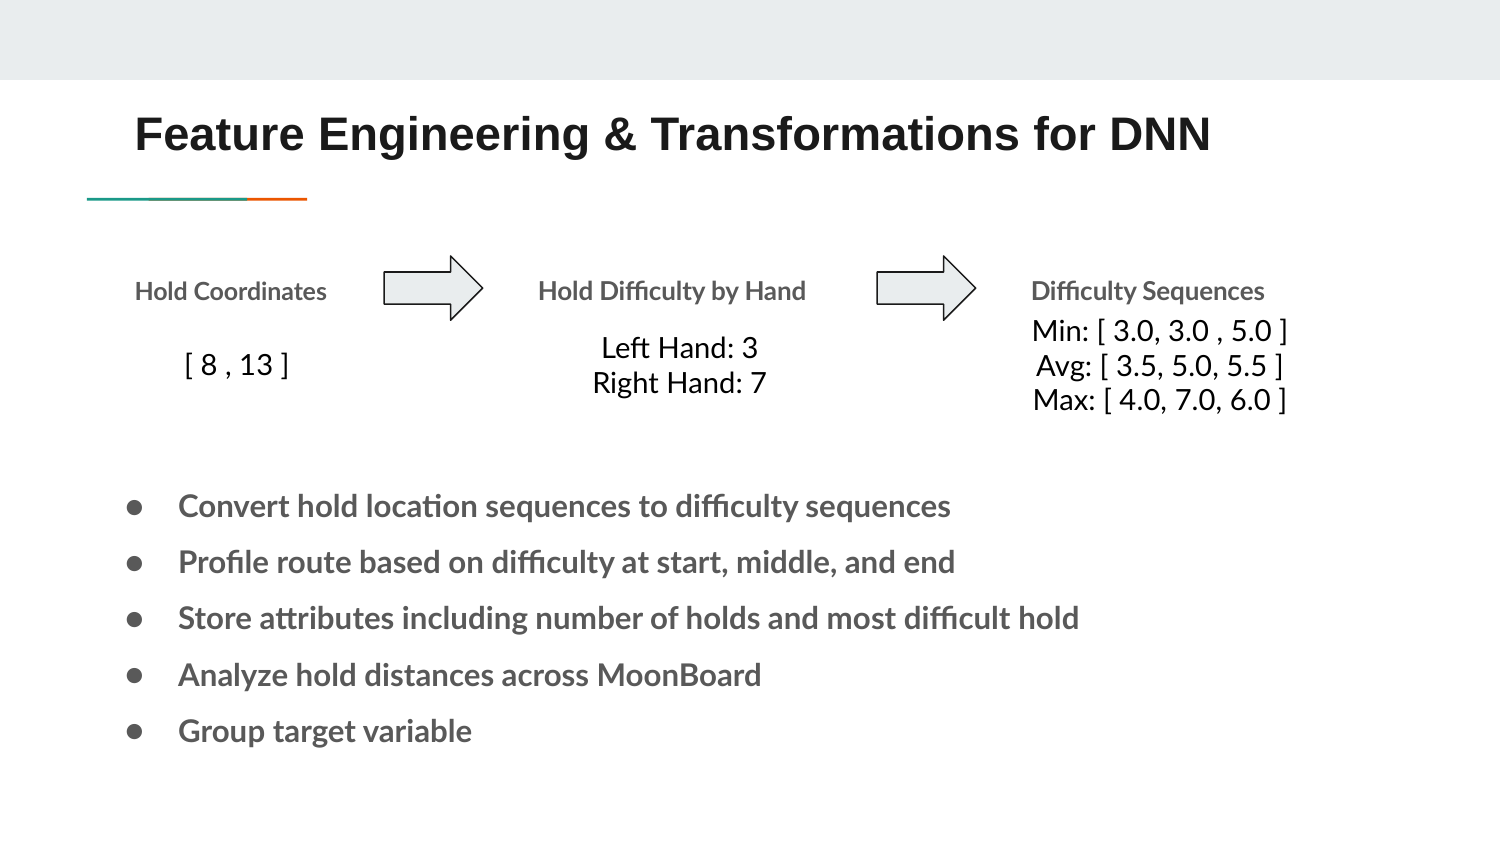

# Feature Engineering & Transformations for DNN
Hold Difficulty by Hand
Difficulty Sequences
Hold Coordinates

Min: [ 3.0, 3.0 , 5.0 ]
Avg: [ 3.5, 5.0, 5.5 ]
Max: [ 4.0, 7.0, 6.0 ]
Left Hand: 3
Right Hand: 7
[ 8 , 13 ]
Convert hold location sequences to difficulty sequences
Profile route based on difficulty at start, middle, and end
Store attributes including number of holds and most difficult hold
Analyze hold distances across MoonBoard
Group target variable